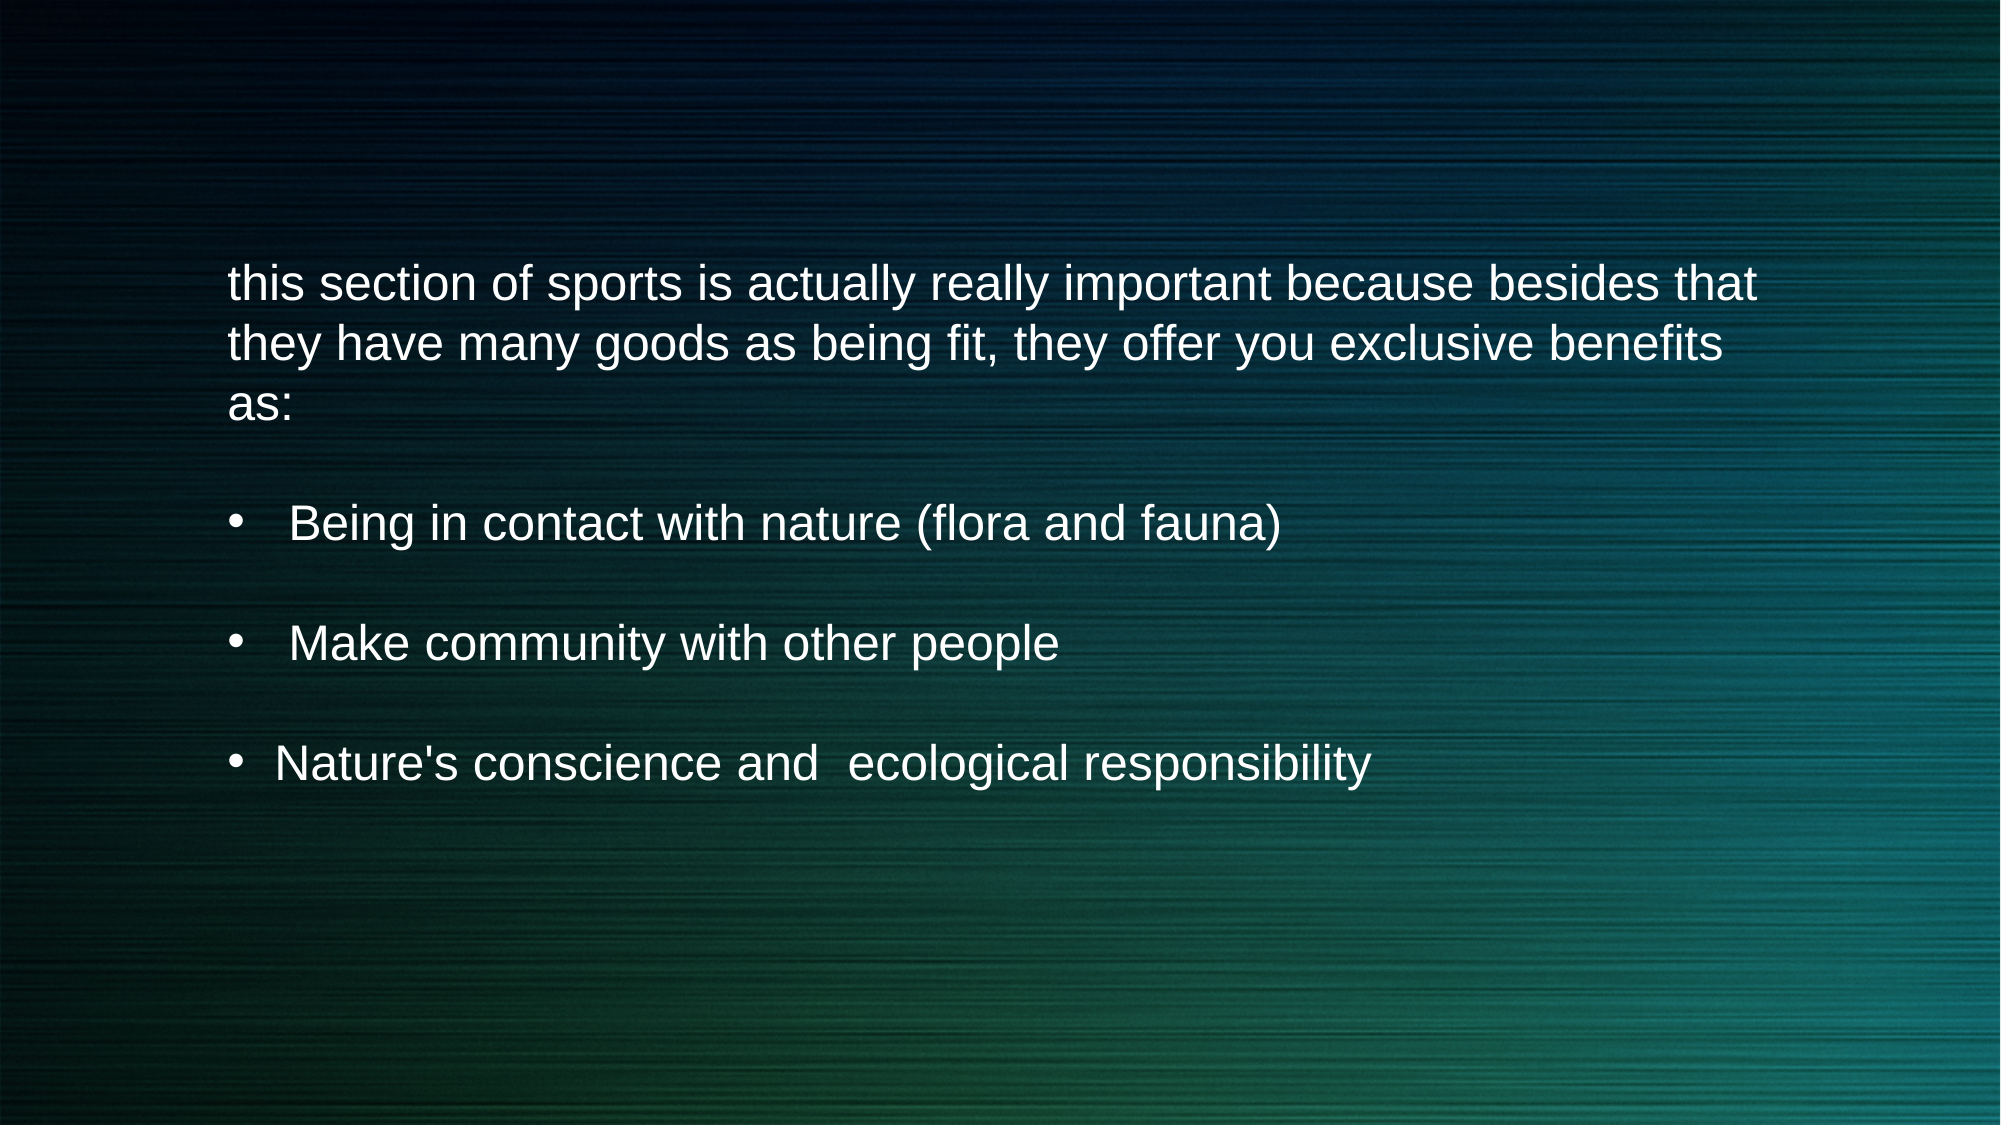

this section of sports is actually really important because besides that they have many goods as being fit, they offer you exclusive benefits as:

 Being in contact with nature (flora and fauna)

 Make community with other people

Nature's conscience and  ecological responsibility